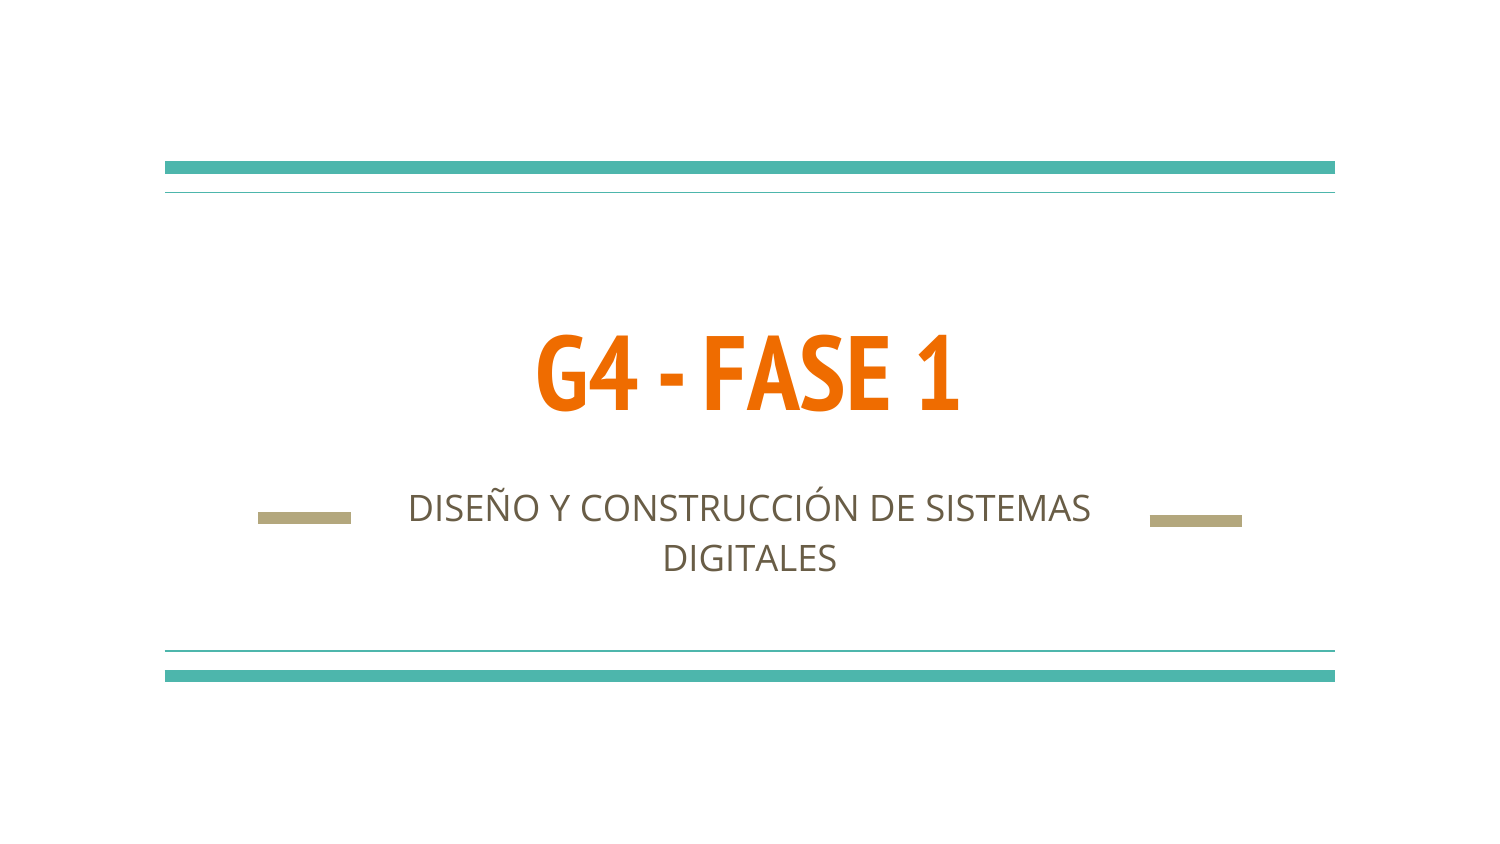

# G4 - FASE 1
DISEÑO Y CONSTRUCCIÓN DE SISTEMAS DIGITALES